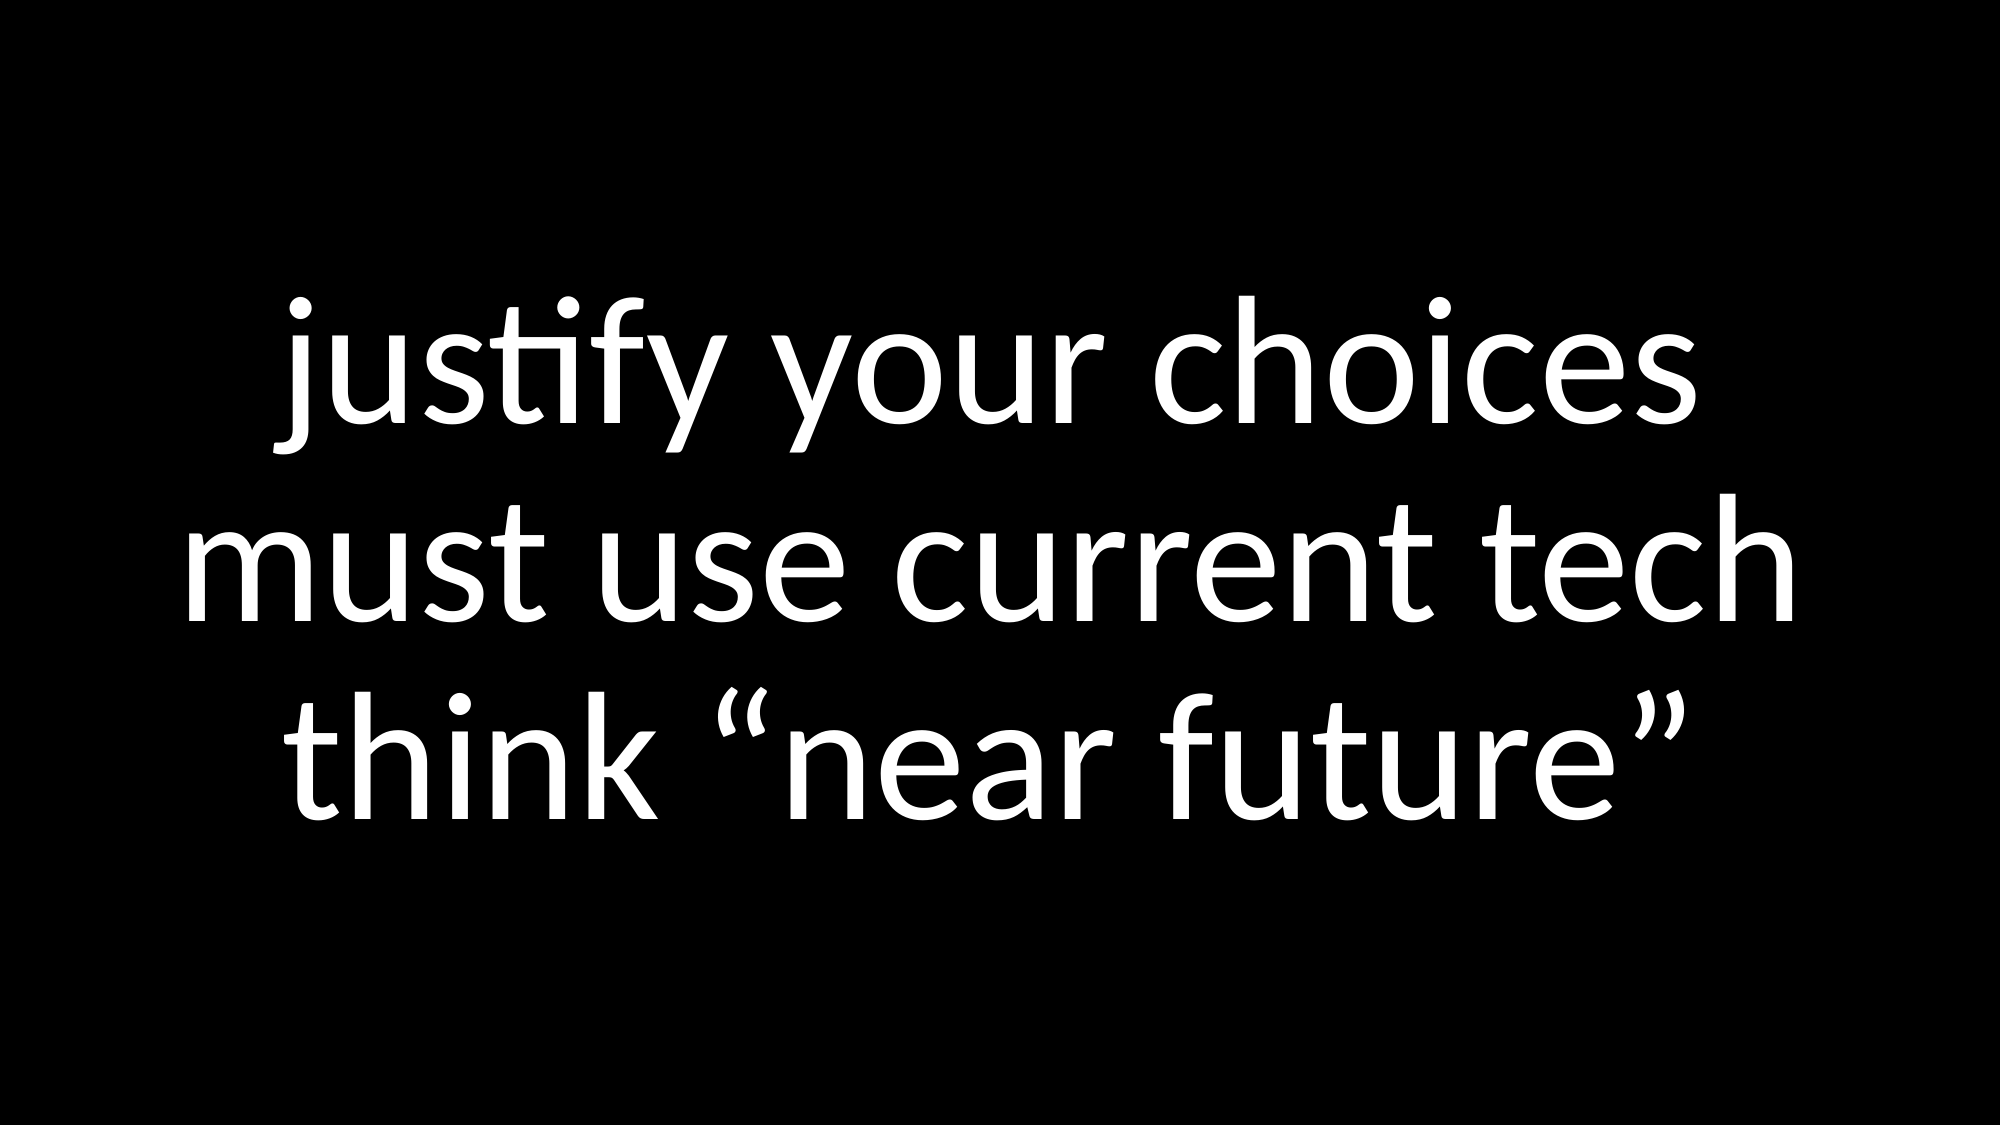

# justify your choices must use current tech think “near future”